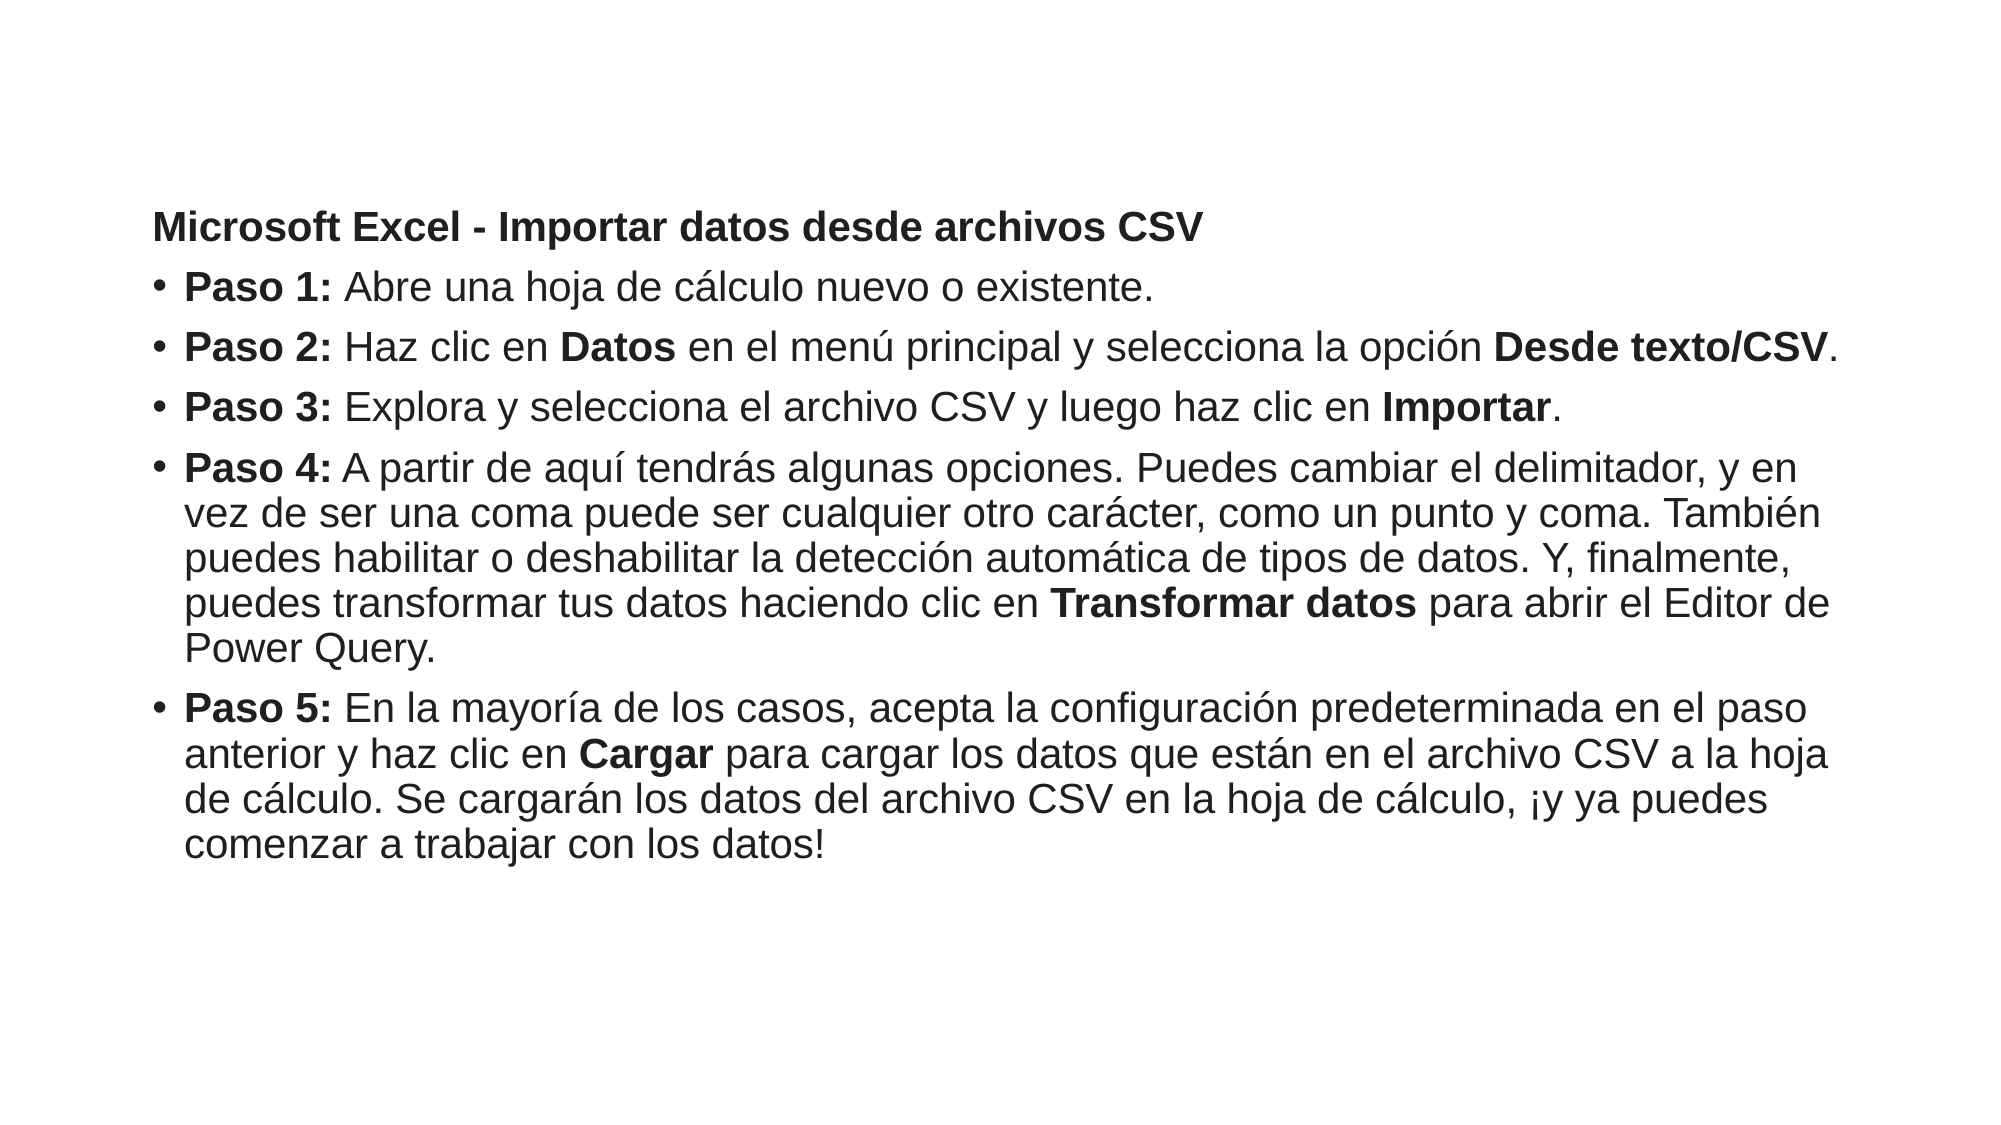

Microsoft Excel - Importar datos desde archivos CSV
Paso 1: Abre una hoja de cálculo nuevo o existente.
Paso 2: Haz clic en Datos en el menú principal y selecciona la opción Desde texto/CSV.
Paso 3: Explora y selecciona el archivo CSV y luego haz clic en Importar.
Paso 4: A partir de aquí tendrás algunas opciones. Puedes cambiar el delimitador, y en vez de ser una coma puede ser cualquier otro carácter, como un punto y coma. También puedes habilitar o deshabilitar la detección automática de tipos de datos. Y, finalmente, puedes transformar tus datos haciendo clic en Transformar datos para abrir el Editor de Power Query.
Paso 5: En la mayoría de los casos, acepta la configuración predeterminada en el paso anterior y haz clic en Cargar para cargar los datos que están en el archivo CSV a la hoja de cálculo. Se cargarán los datos del archivo CSV en la hoja de cálculo, ¡y ya puedes comenzar a trabajar con los datos!